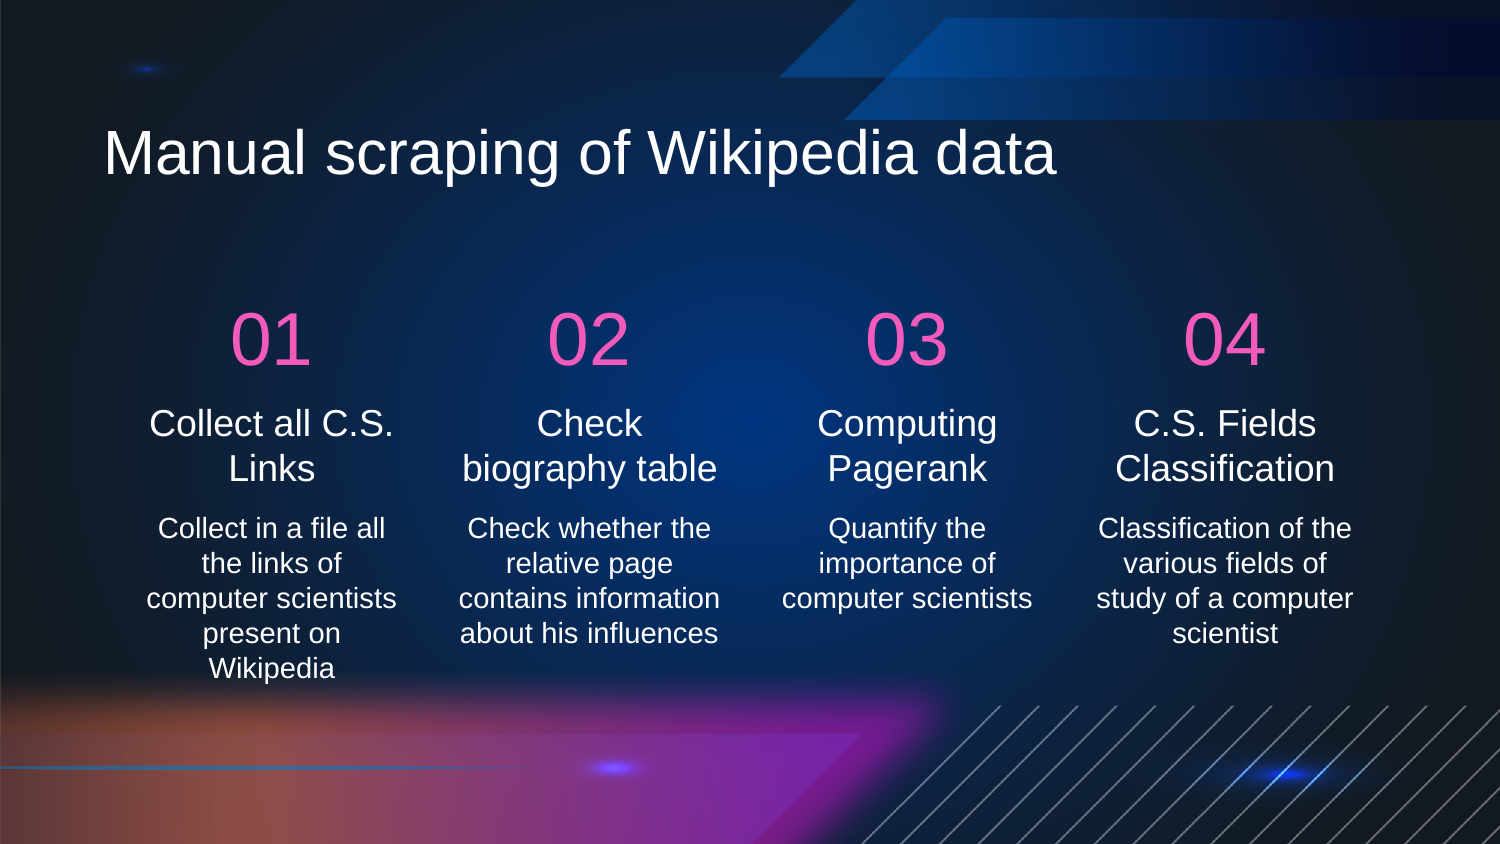

Manual scraping of Wikipedia data
# 01
02
03
04
Collect all C.S. Links
Check biography table
Computing Pagerank
C.S. Fields Classification
Collect in a file all the links of computer scientists present on Wikipedia
Check whether the relative page contains information about his influences
Classification of the various fields of study of a computer scientist
Quantify the importance of computer scientists